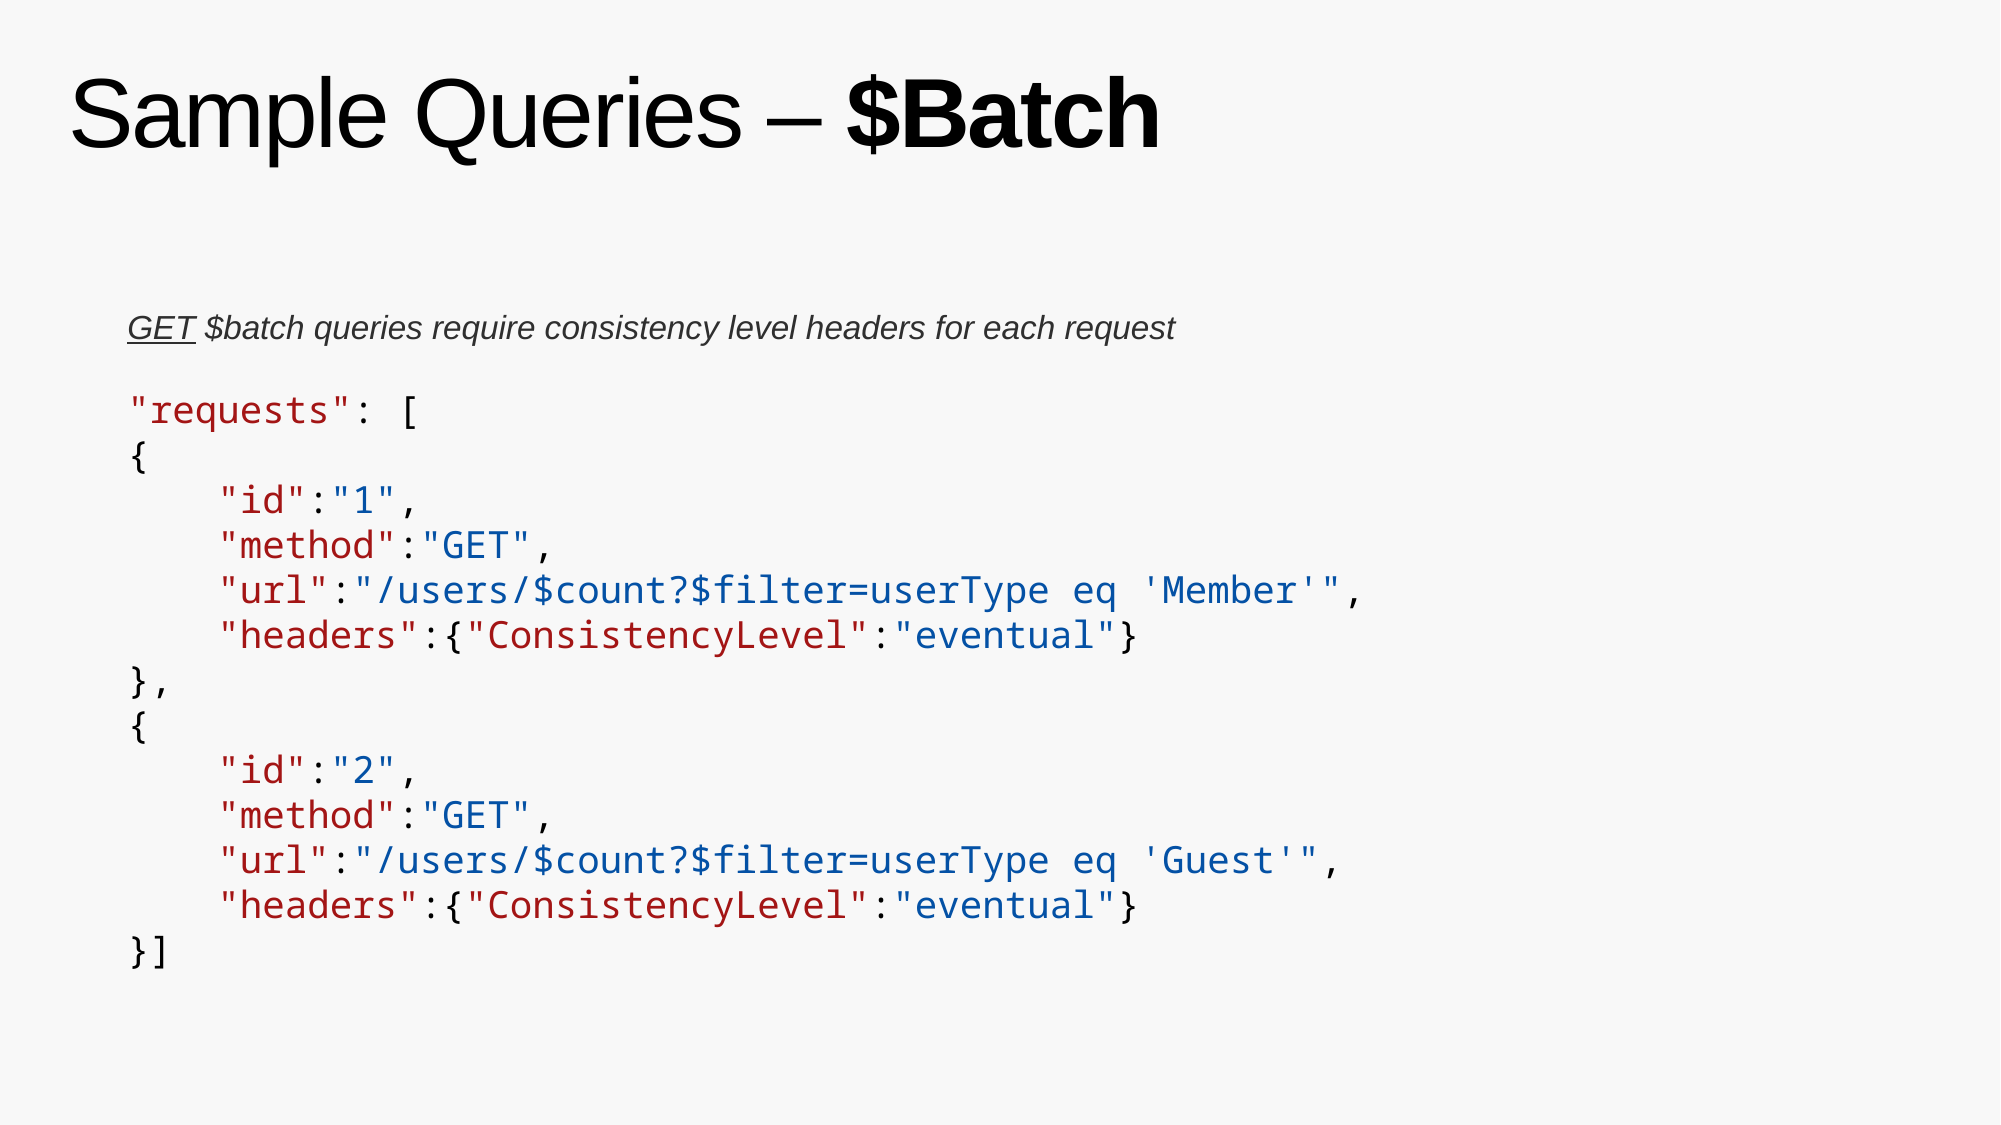

# Sample Queries – $Batch
GET $batch queries require consistency level headers for each request

"requests": [
{
    "id":"1",
    "method":"GET",
    "url":"/users/$count?$filter=userType eq 'Member'",
    "headers":{"ConsistencyLevel":"eventual"}
},
{
    "id":"2",
    "method":"GET",
    "url":"/users/$count?$filter=userType eq 'Guest'",
    "headers":{"ConsistencyLevel":"eventual"}
}]